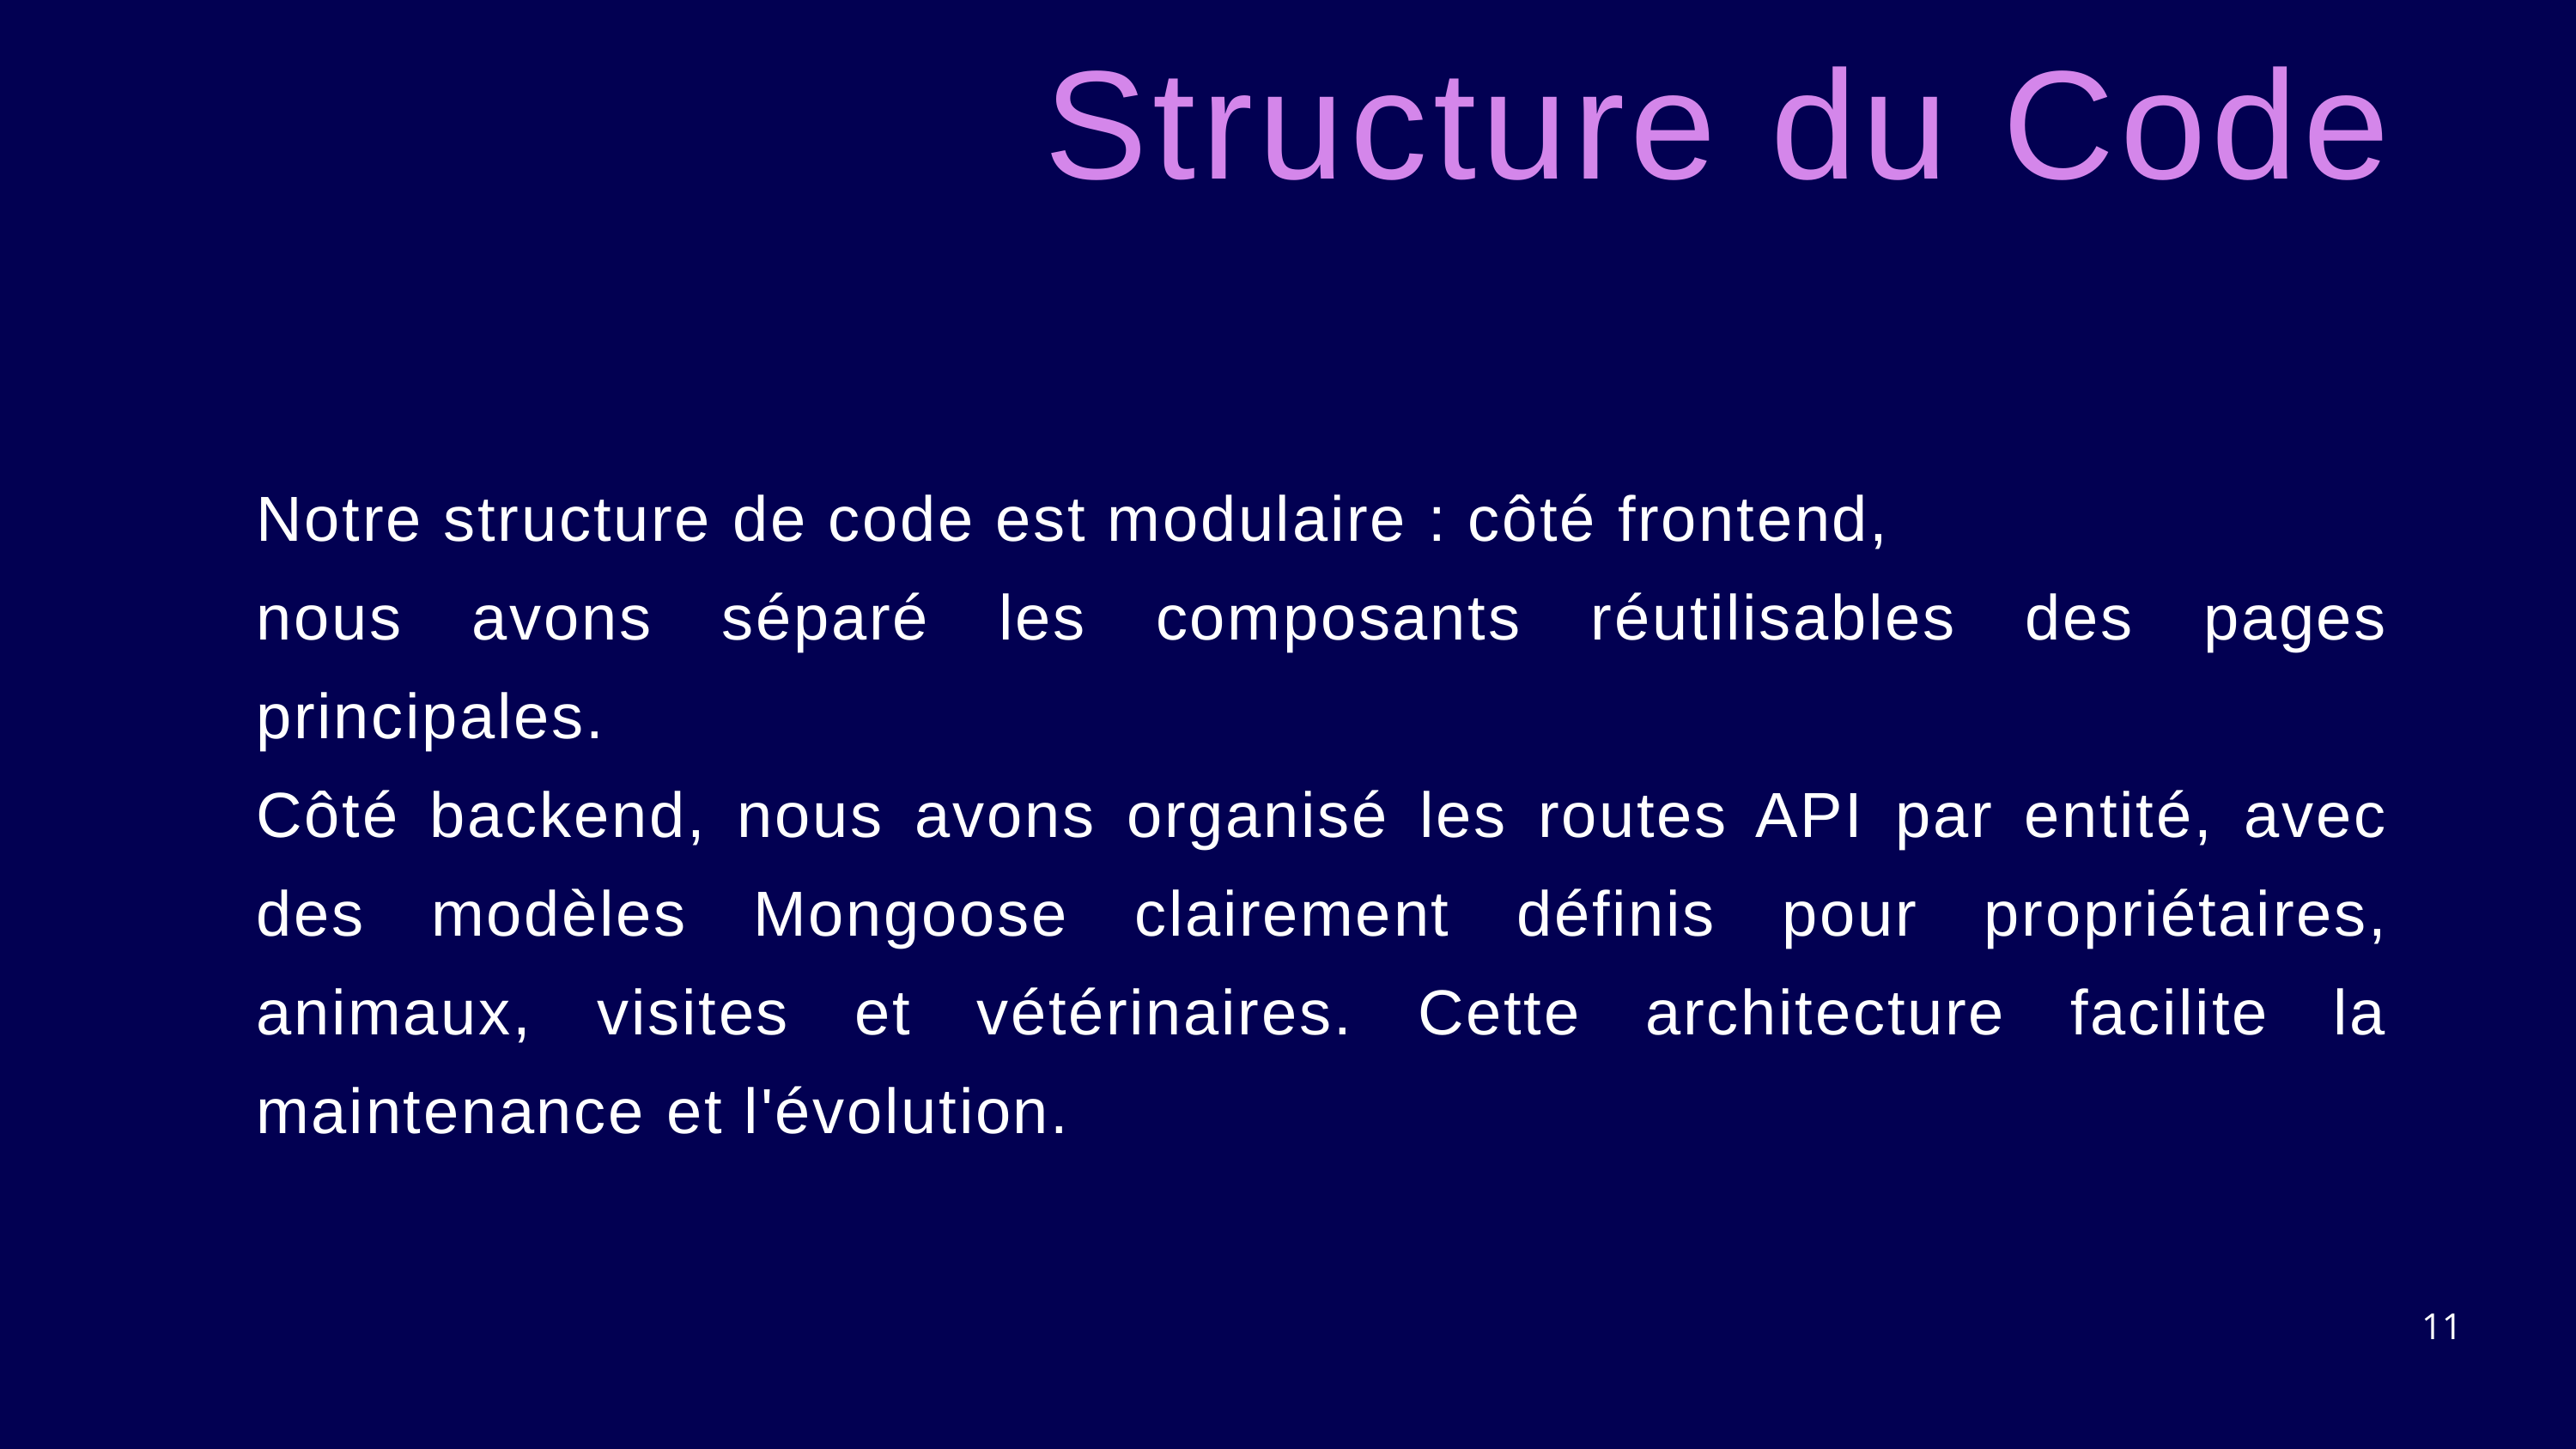

Structure du Code
Notre structure de code est modulaire : côté frontend,
nous avons séparé les composants réutilisables des pages principales.
Côté backend, nous avons organisé les routes API par entité, avec des modèles Mongoose clairement définis pour propriétaires, animaux, visites et vétérinaires. Cette architecture facilite la maintenance et l'évolution.
11